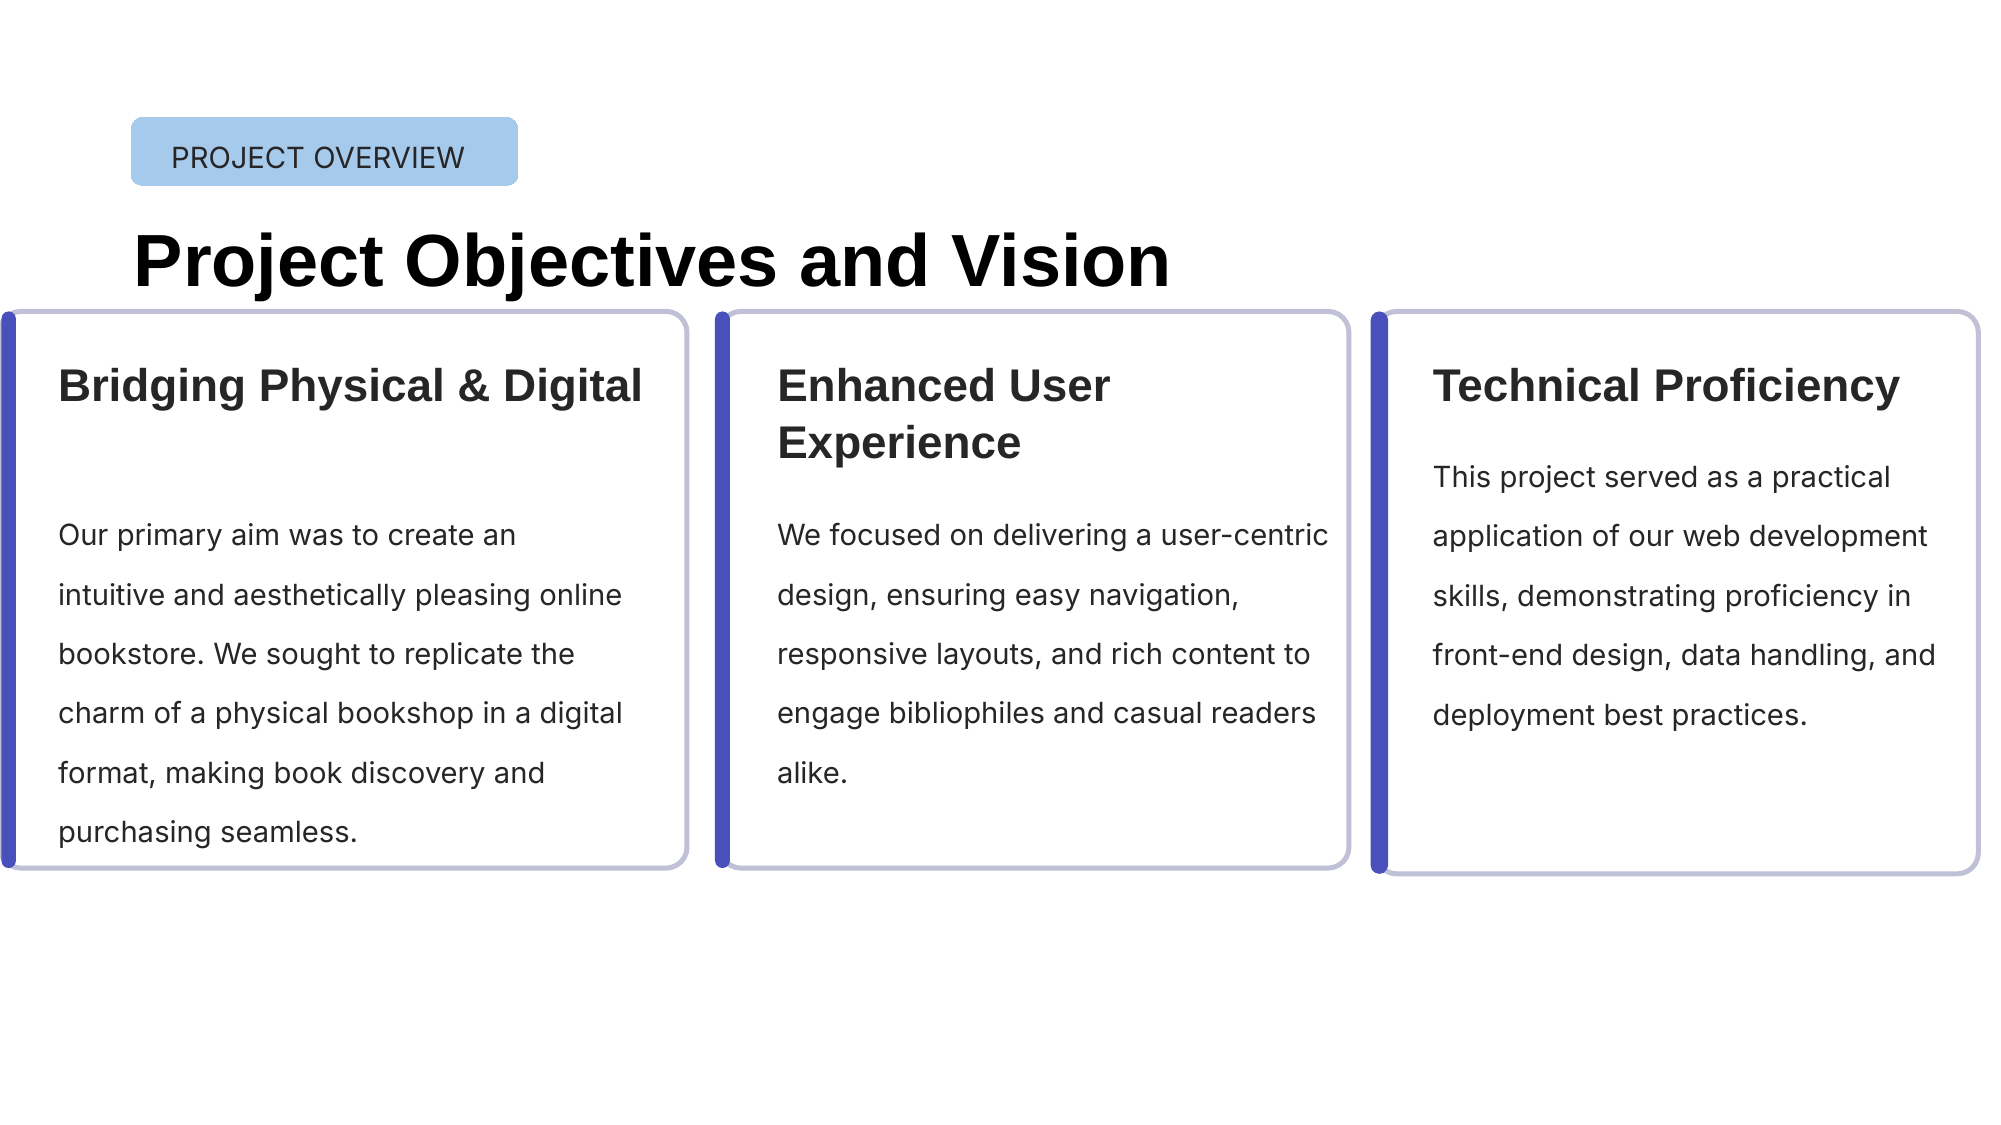

PROJECT OVERVIEW
Project Objectives and Vision

Bridging Physical & Digital
Enhanced User Experience
Technical Proficiency
This project served as a practical application of our web development skills, demonstrating proficiency in front-end design, data handling, and deployment best practices.
Our primary aim was to create an intuitive and aesthetically pleasing online bookstore. We sought to replicate the charm of a physical bookshop in a digital format, making book discovery and purchasing seamless.
We focused on delivering a user-centric design, ensuring easy navigation, responsive layouts, and rich content to engage bibliophiles and casual readers alike.